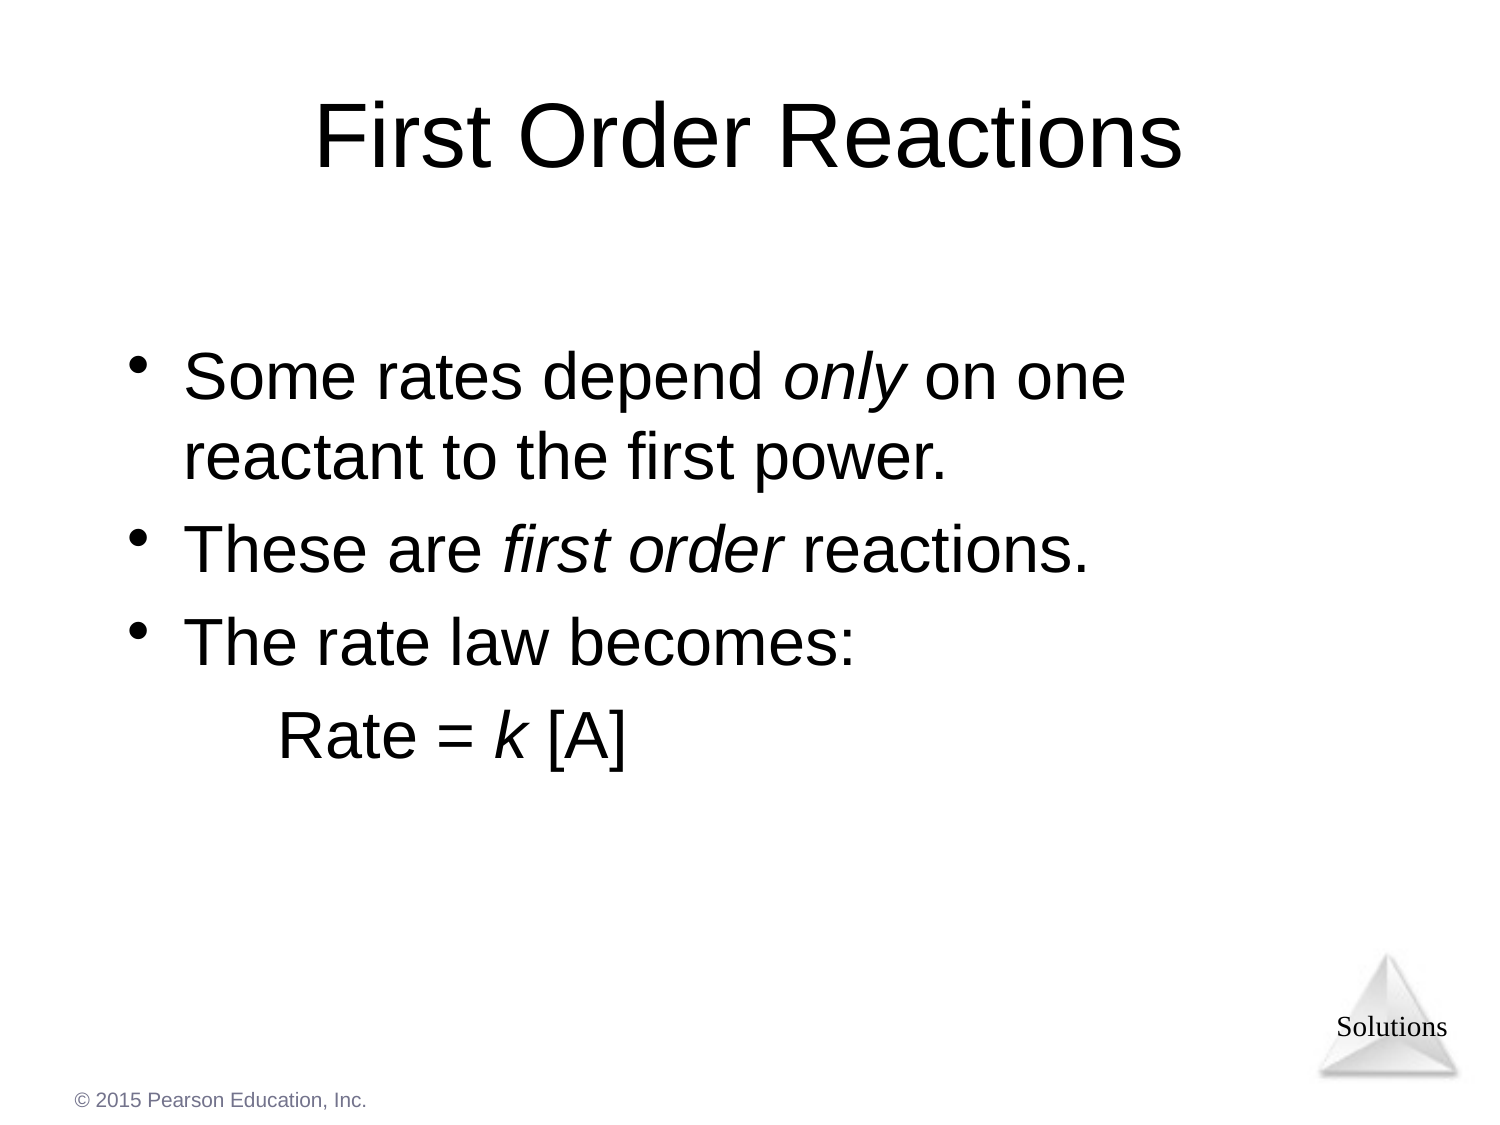

# First Order Reactions
Some rates depend only on one reactant to the first power.
These are first order reactions.
The rate law becomes:
	Rate = k [A]